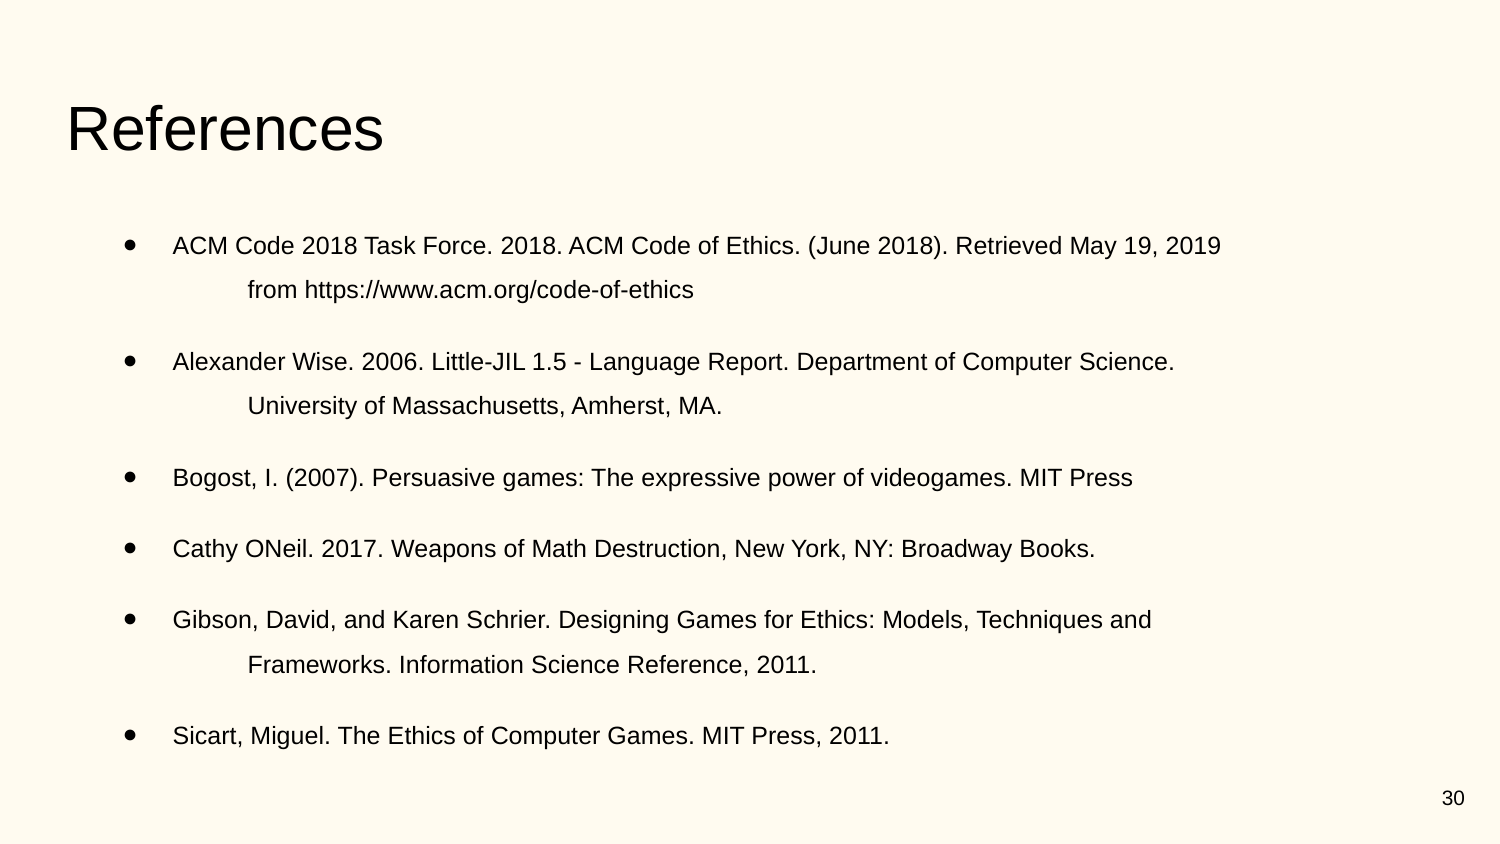

# References
ACM Code 2018 Task Force. 2018. ACM Code of Ethics. (June 2018). Retrieved May 19, 2019
from https://www.acm.org/code-of-ethics

Alexander Wise. 2006. Little-JIL 1.5 - Language Report. Department of Computer Science.
University of Massachusetts, Amherst, MA.

Bogost, I. (2007). Persuasive games: The expressive power of videogames. MIT Press

Cathy ONeil. 2017. Weapons of Math Destruction, New York, NY: Broadway Books.

Gibson, David, and Karen Schrier. Designing Games for Ethics: Models, Techniques and
Frameworks. Information Science Reference, 2011.

Sicart, Miguel. The Ethics of Computer Games. MIT Press, 2011.
30